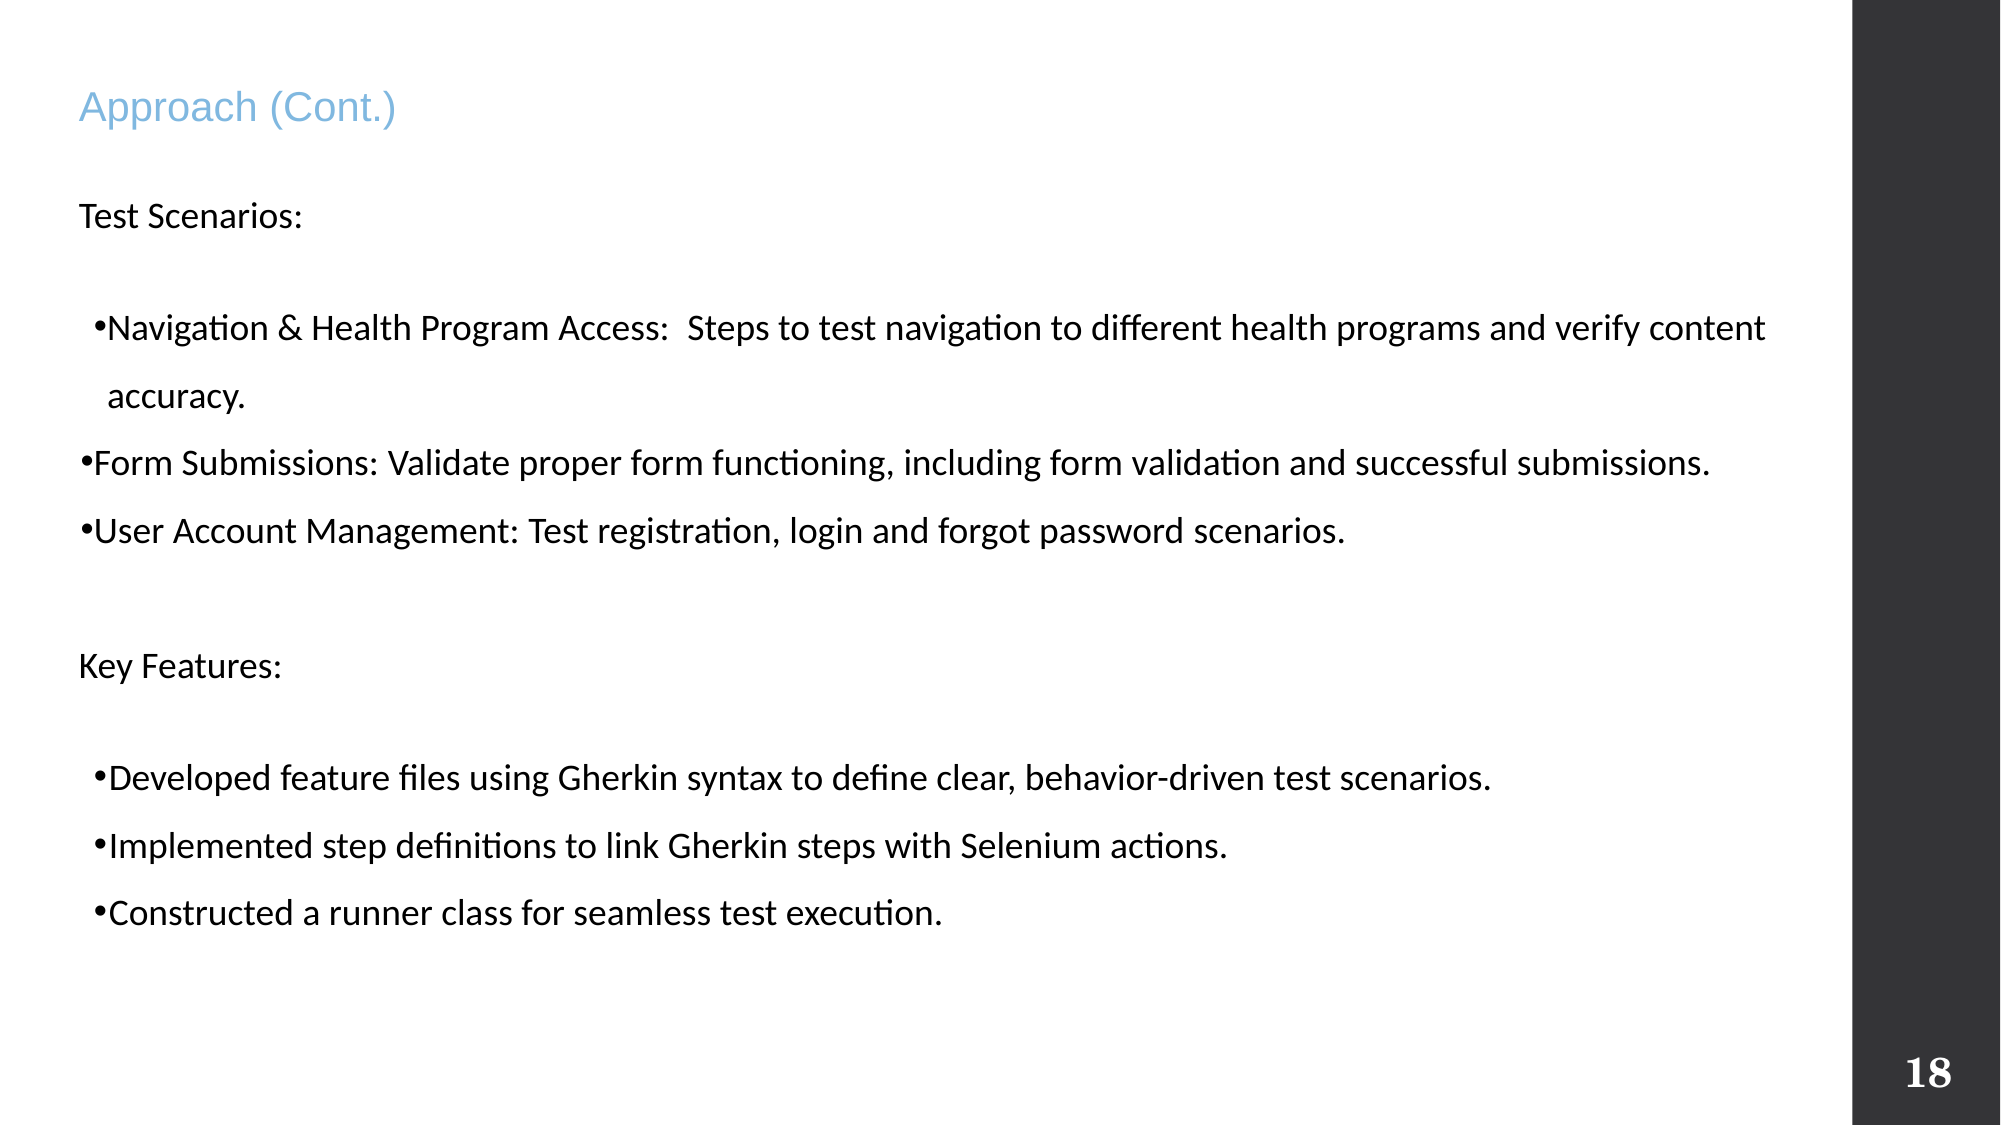

Approach (Cont.)
Test Scenarios:

Navigation & Health Program Access:  Steps to test navigation to different health programs and verify content accuracy.
Form Submissions: Validate proper form functioning, including form validation and successful submissions.
User Account Management: Test registration, login and forgot password scenarios.

Key Features:

Developed feature files using Gherkin syntax to define clear, behavior-driven test scenarios.
Implemented step definitions to link Gherkin steps with Selenium actions.
Constructed a runner class for seamless test execution.
18